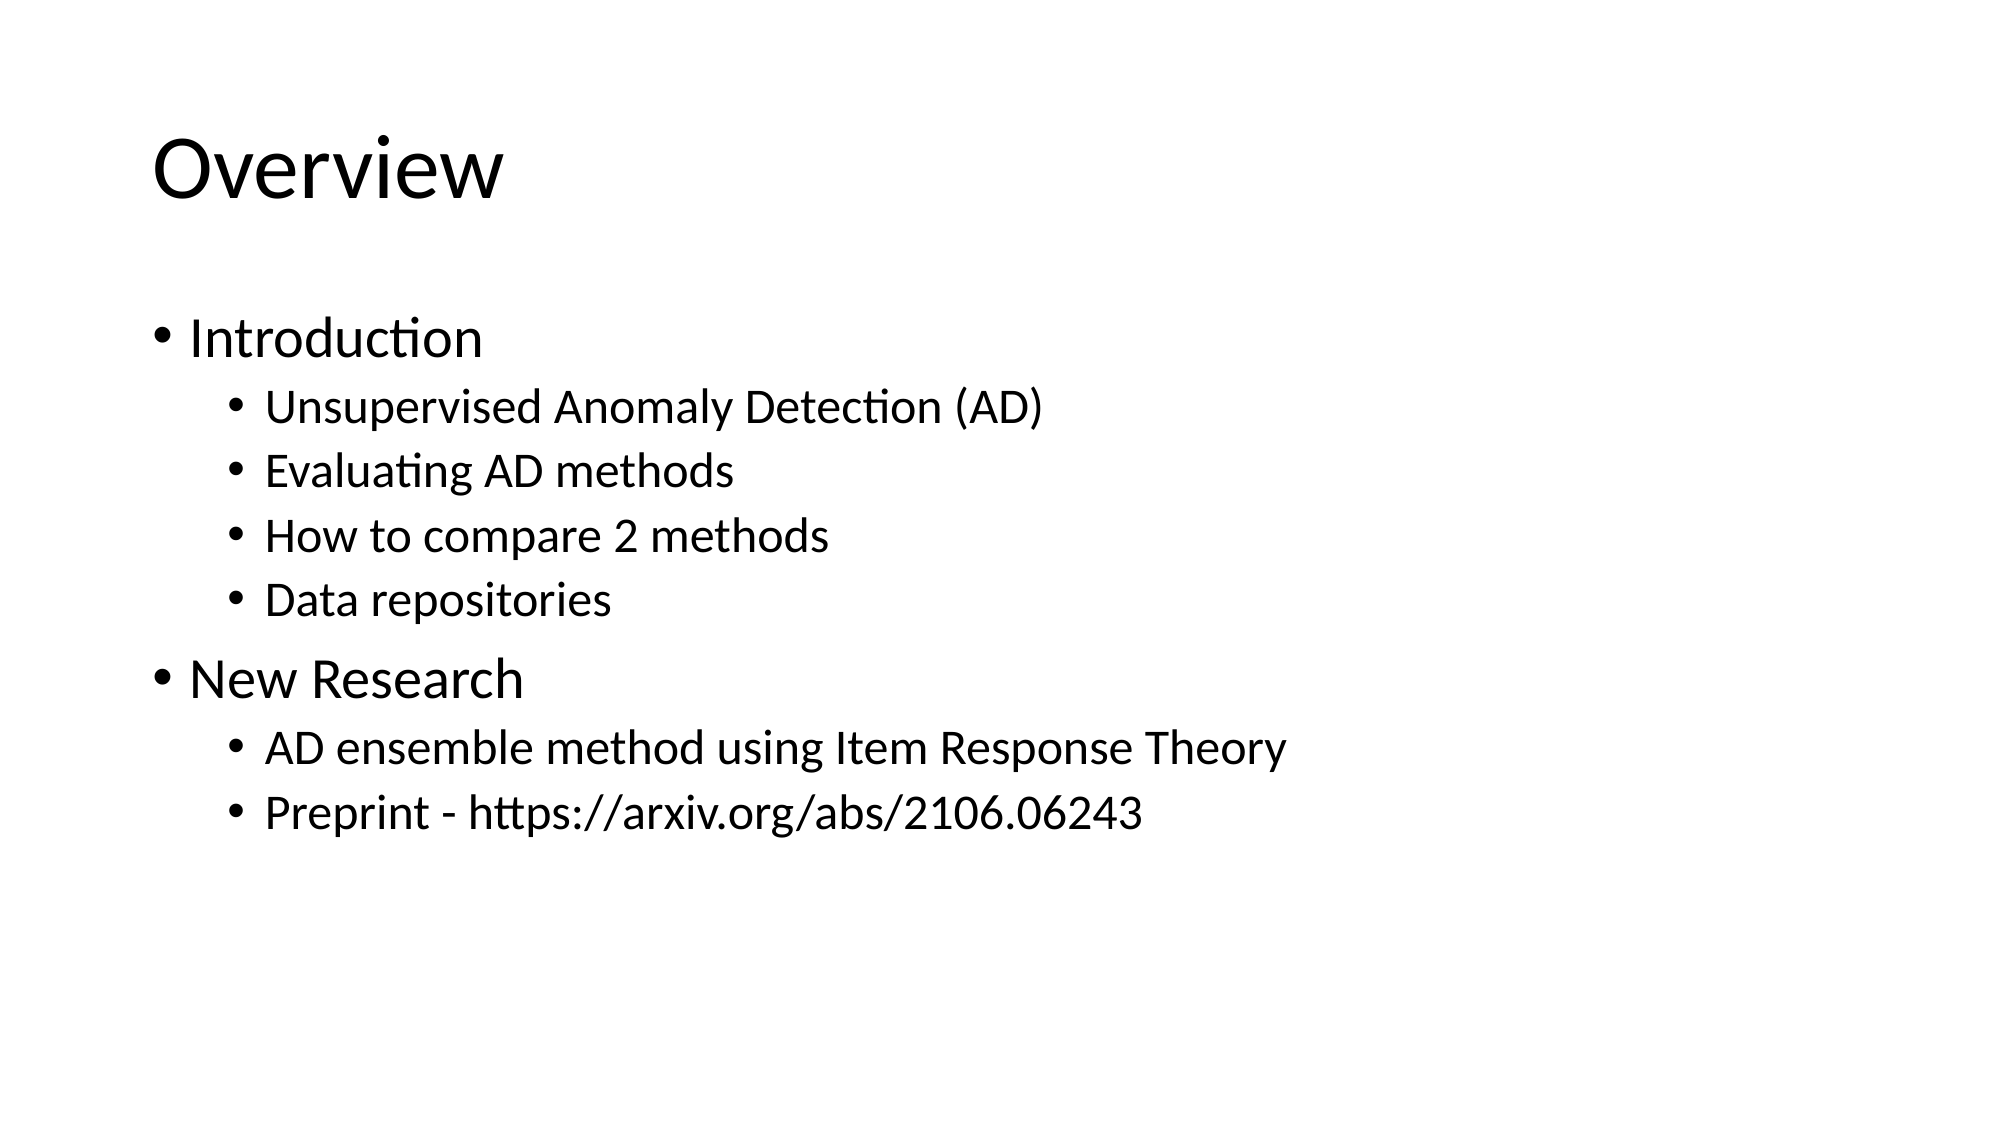

# Overview
Introduction
Unsupervised Anomaly Detection (AD)
Evaluating AD methods
How to compare 2 methods
Data repositories
New Research
AD ensemble method using Item Response Theory
Preprint - https://arxiv.org/abs/2106.06243